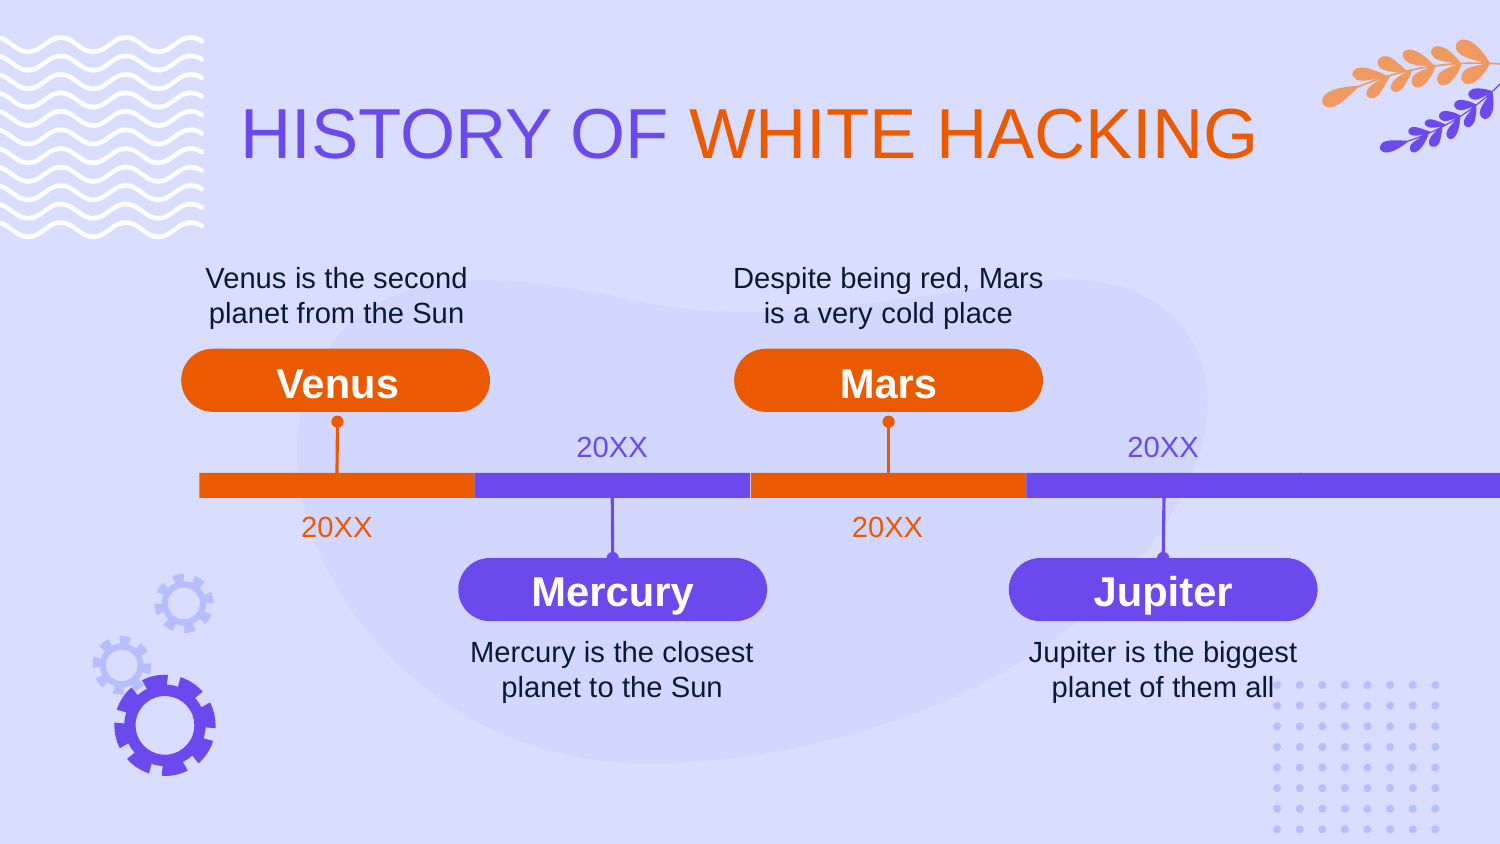

# HISTORY OF WHITE HACKING
Venus is the second planet from the Sun
Despite being red, Mars is a very cold place

Venus
Mars
20XX
20XX

20XX
20XX

Mercury
Jupiter

Mercury is the closest planet to the Sun
Jupiter is the biggest planet of them all